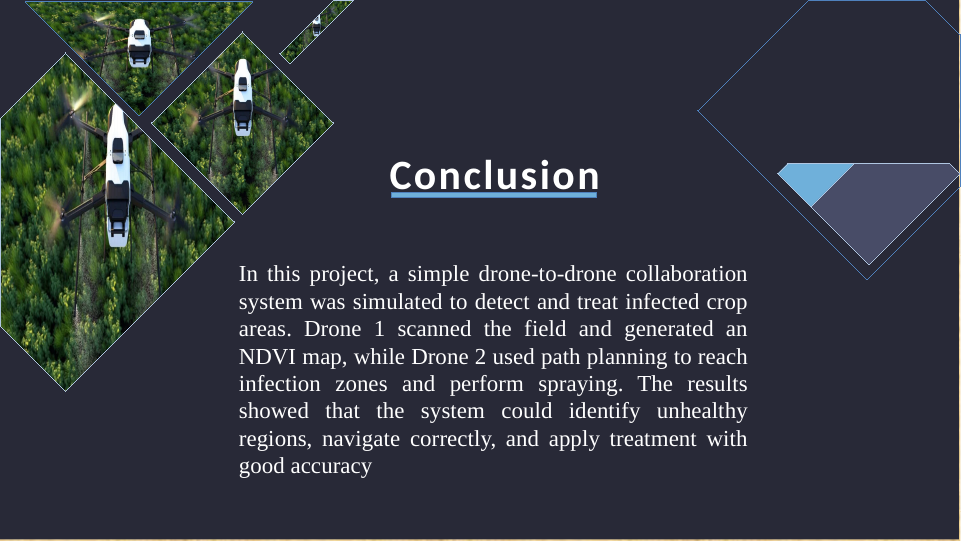

# Conclusion

In this project, a simple drone-to-drone collaboration system was simulated to detect and treat infected crop areas. Drone 1 scanned the field and generated an NDVI map, while Drone 2 used path planning to reach infection zones and perform spraying. The results showed that the system could identify unhealthy regions, navigate correctly, and apply treatment with good accuracy